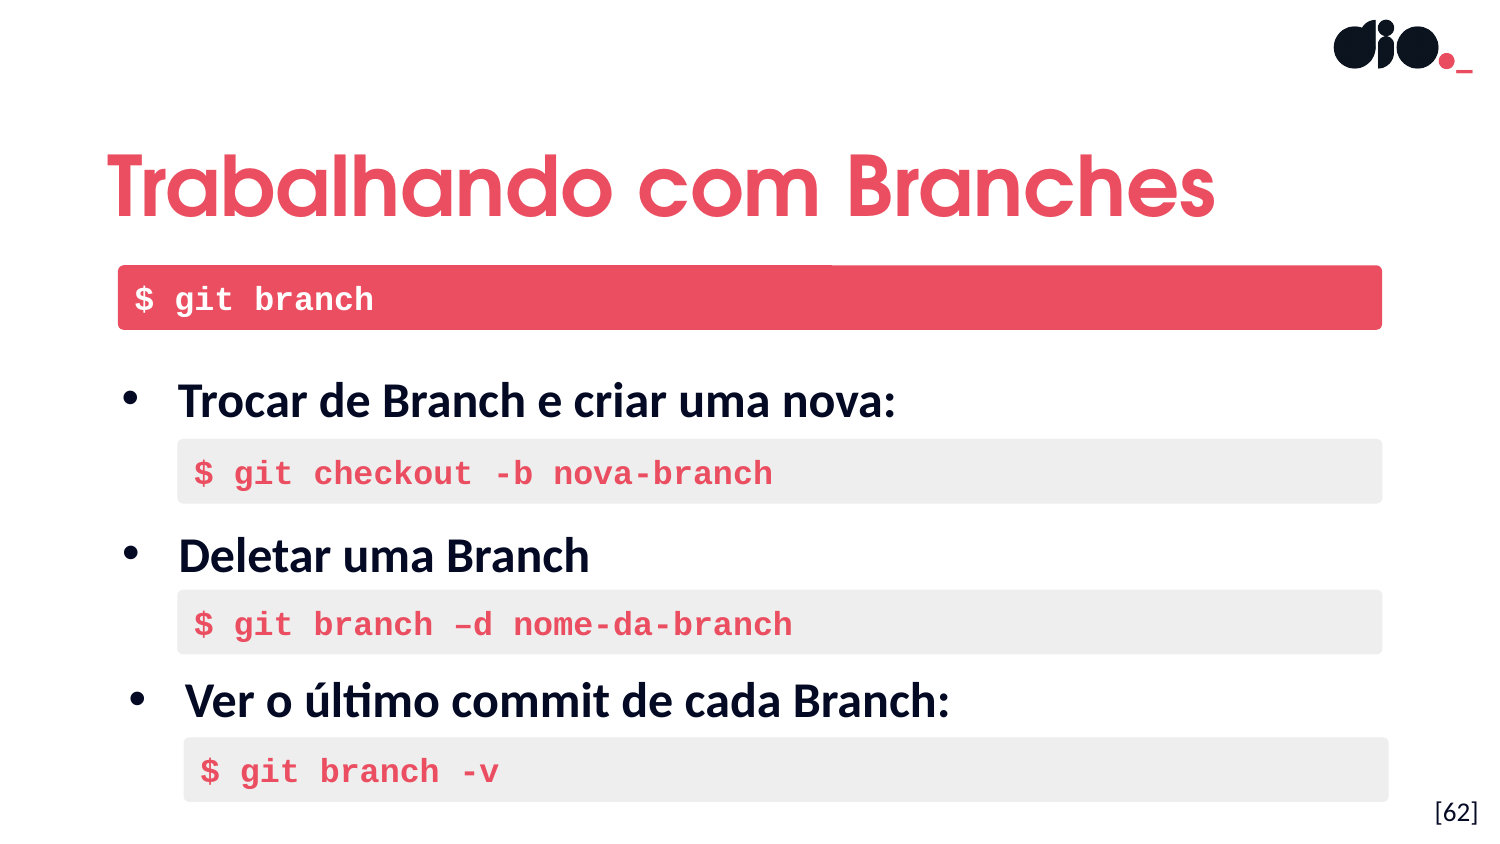

Trabalhando com Branches
$ git branch
Trocar de Branch e criar uma nova:
$ git checkout -b nova-branch
Deletar uma Branch
$ git branch –d nome-da-branch
Ver o último commit de cada Branch:
$ git branch -v
[62]